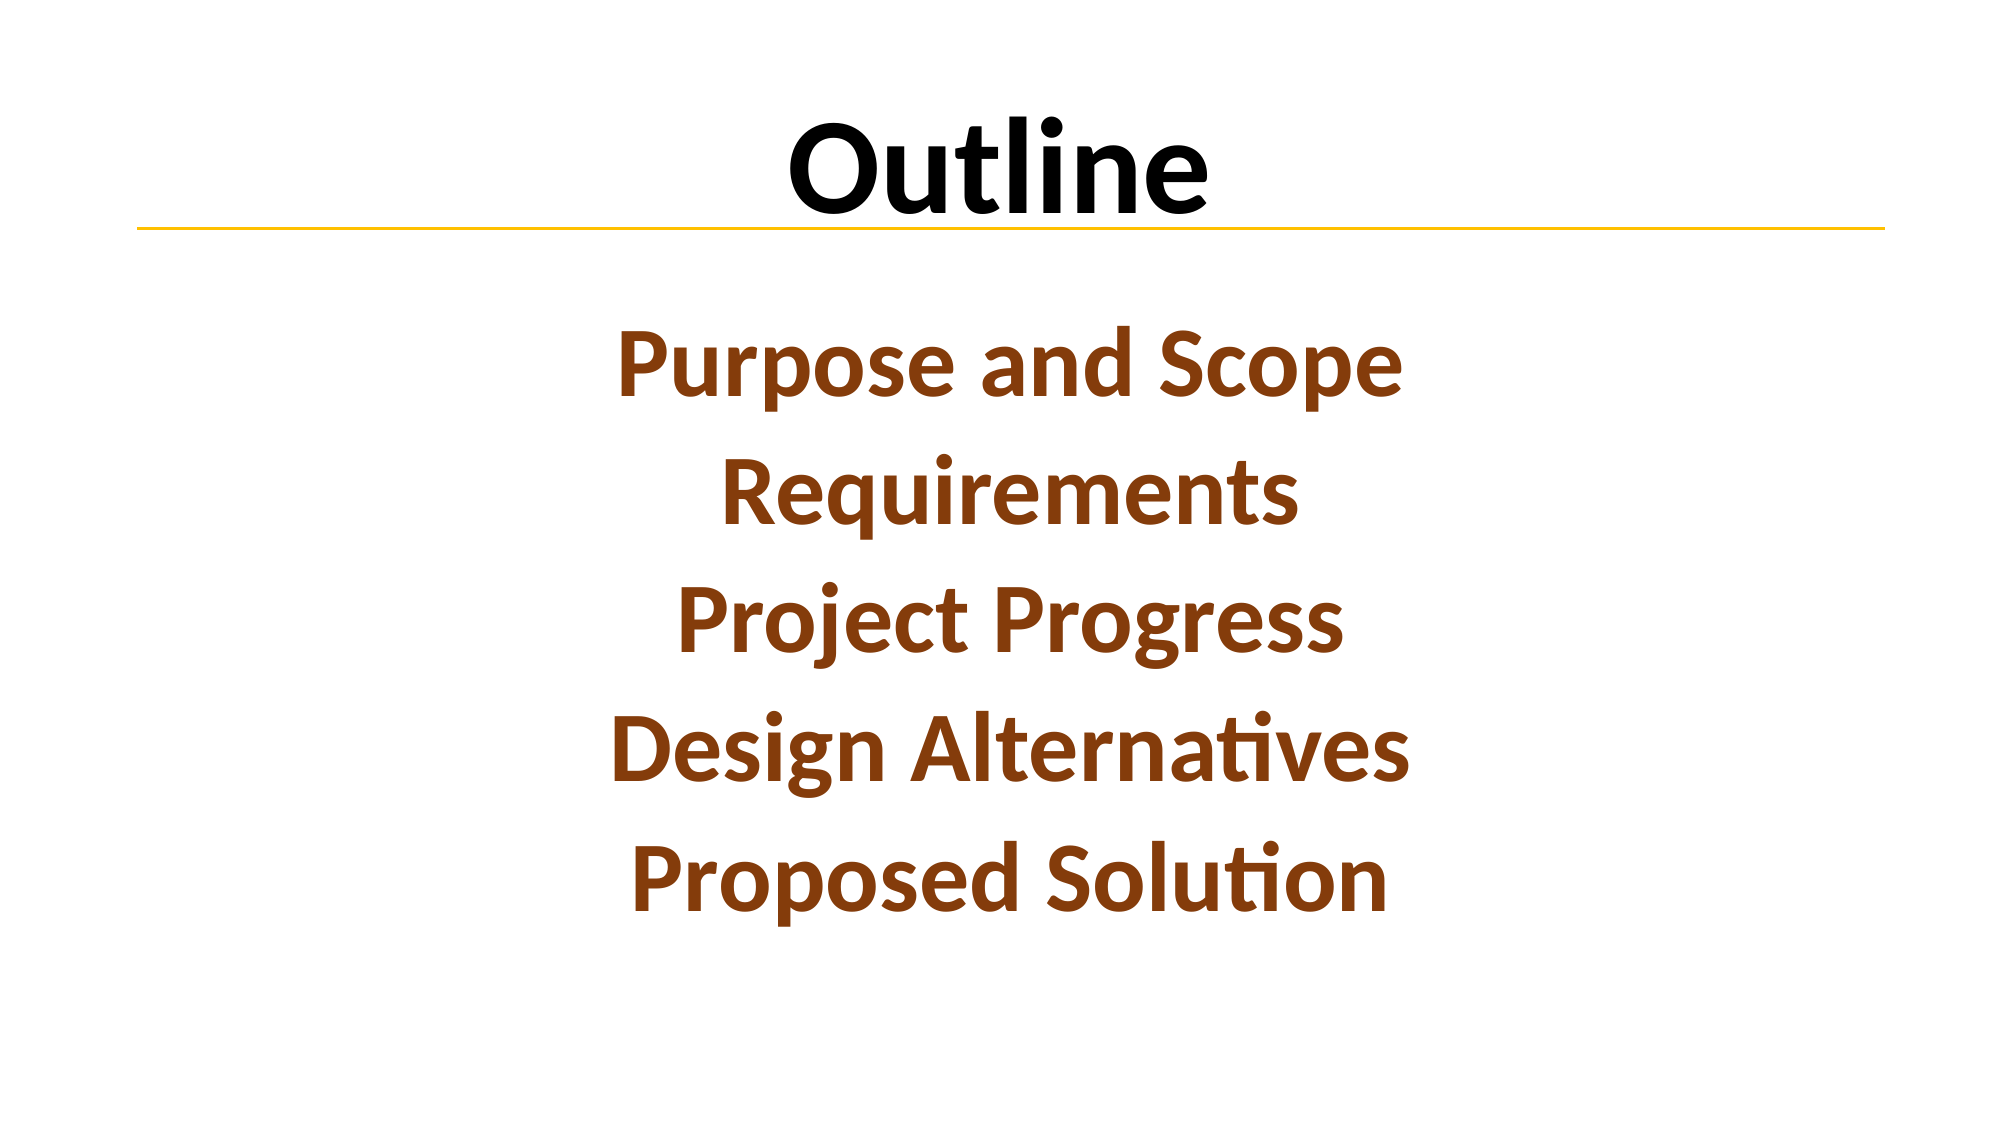

# Outline
Purpose and Scope
Requirements
Project Progress
Design Alternatives
Proposed Solution